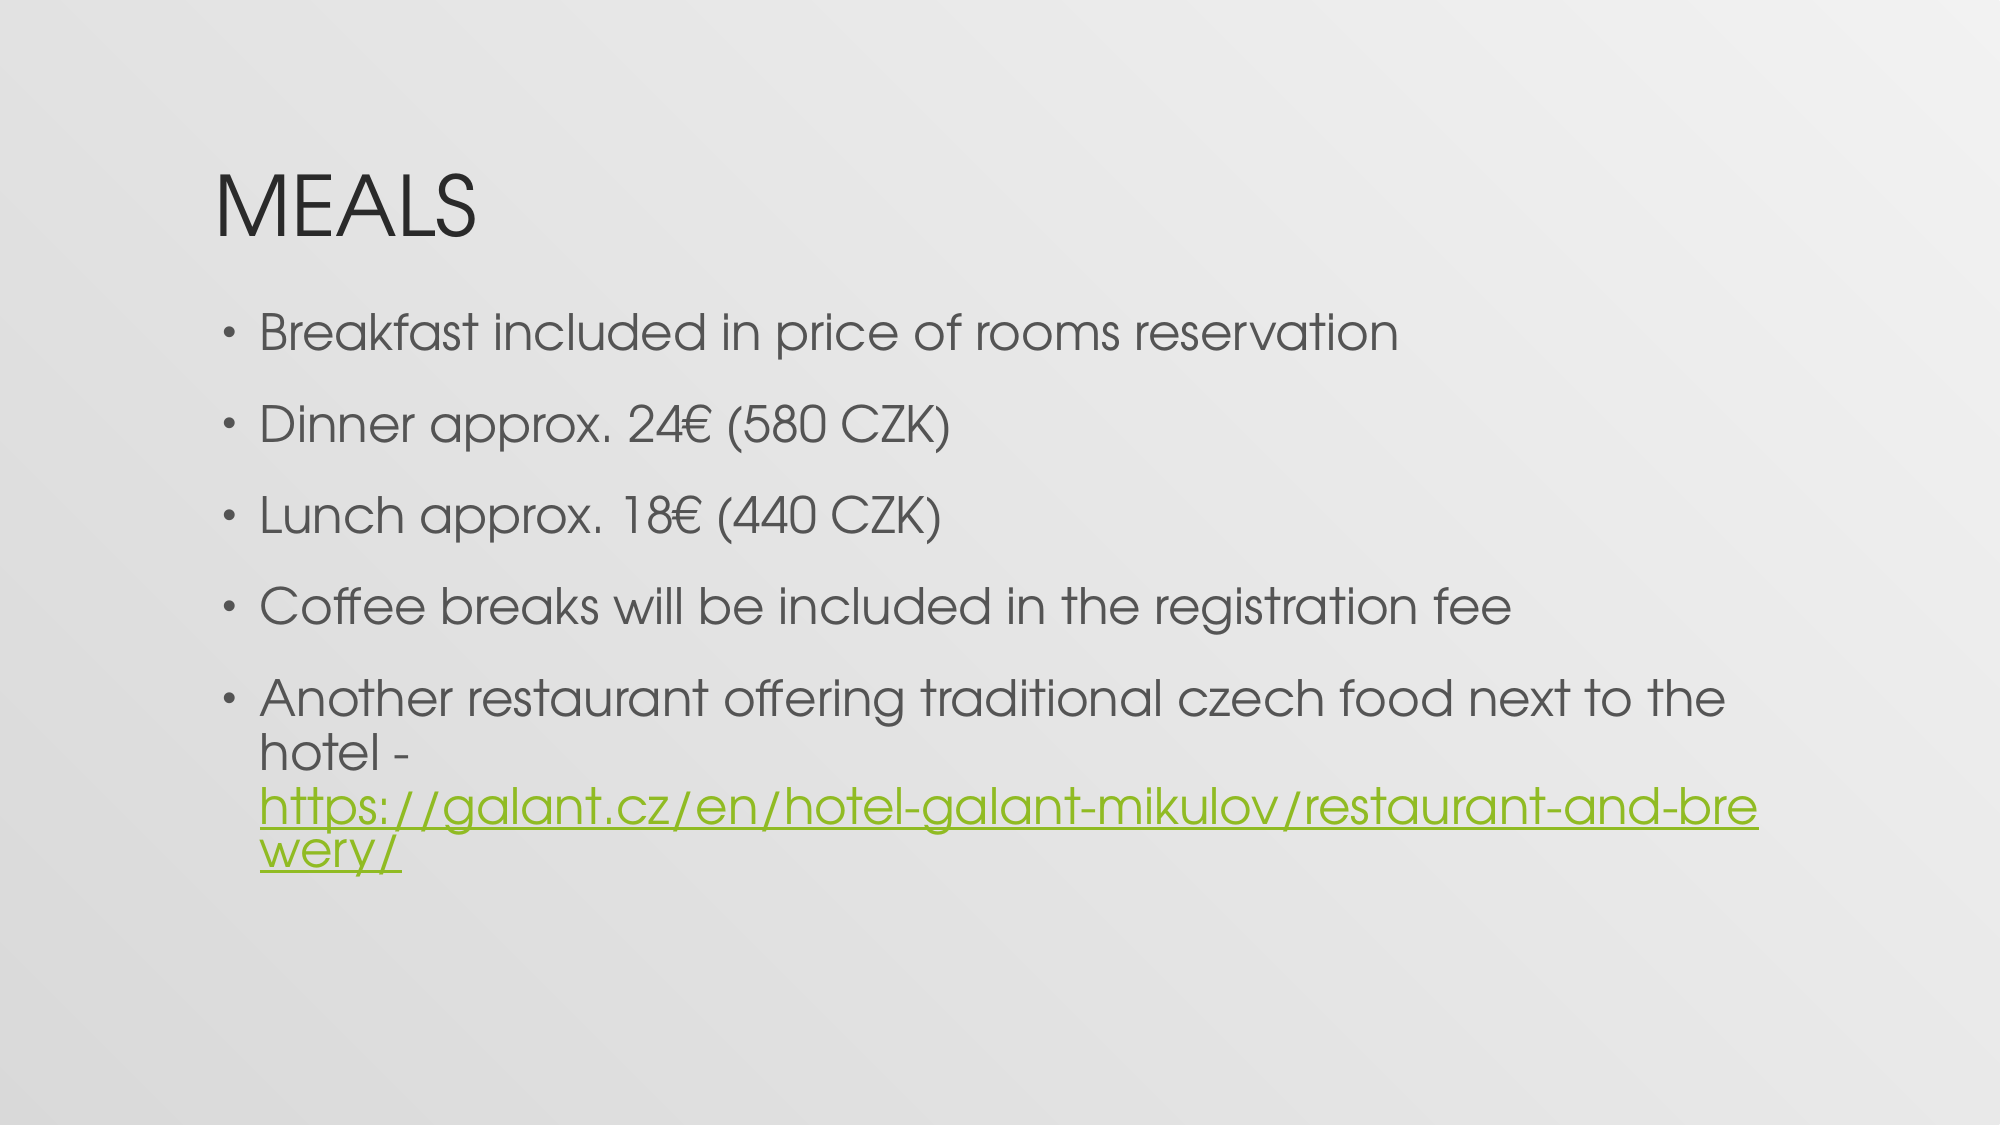

# Meals
Breakfast included in price of rooms reservation
Dinner approx. 24€ (580 CZK)
Lunch approx. 18€ (440 CZK)
Coffee breaks will be included in the registration fee
Another restaurant offering traditional czech food next to the hotel - https://galant.cz/en/hotel-galant-mikulov/restaurant-and-brewery/